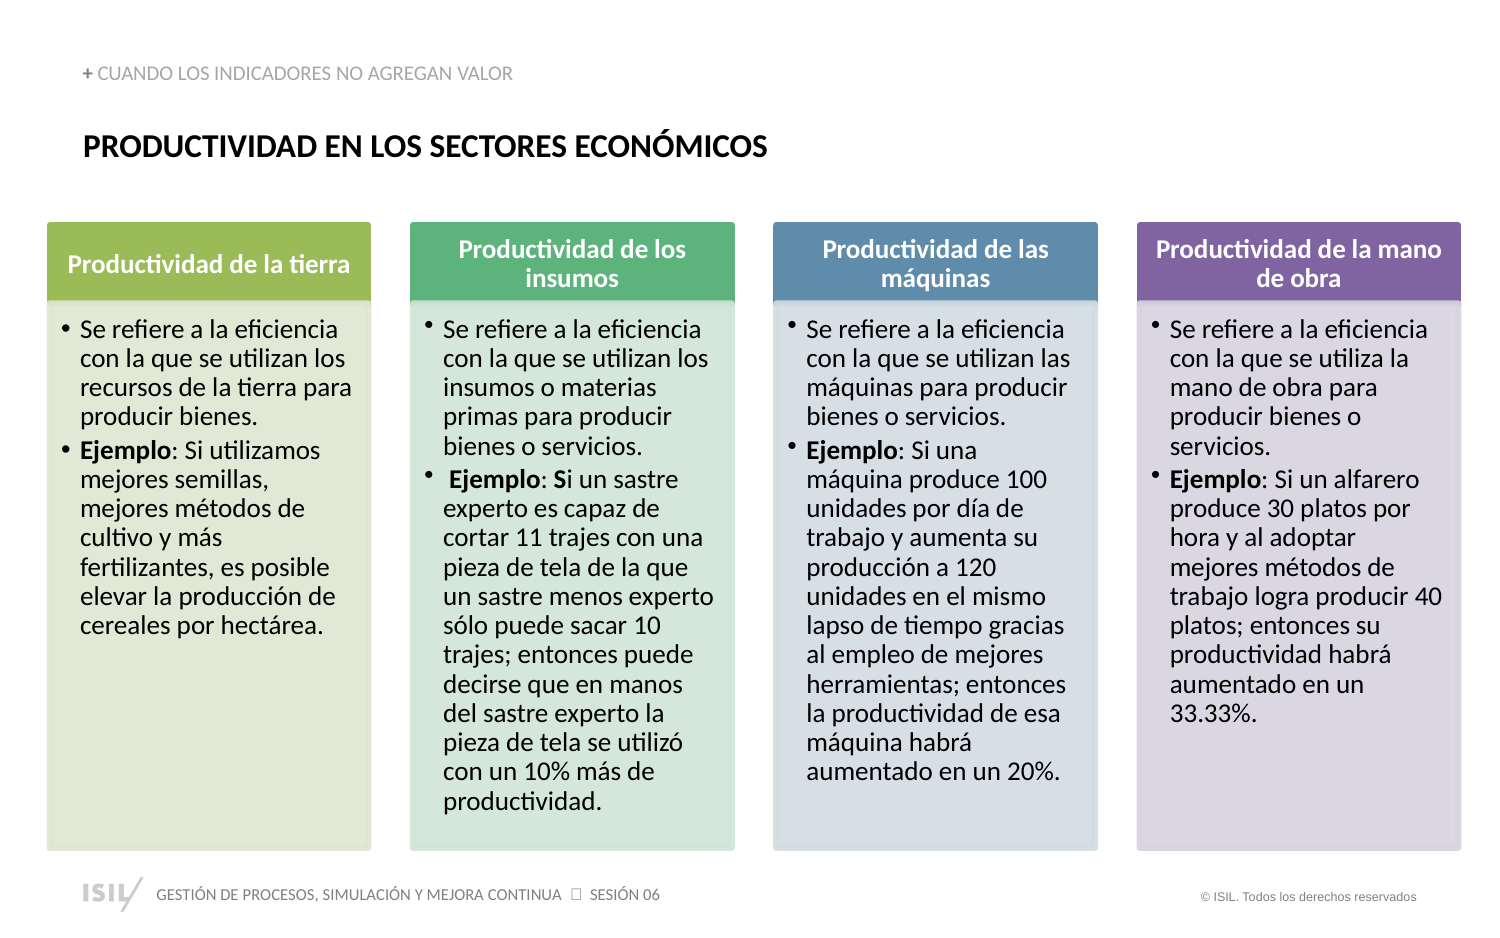

+ CUANDO LOS INDICADORES NO AGREGAN VALOR
PRODUCTIVIDAD EN LOS SECTORES ECONÓMICOS
Productividad de la tierra
Se refiere a la eficiencia con la que se utilizan los recursos de la tierra para producir bienes.
Ejemplo: Si utilizamos mejores semillas, mejores métodos de cultivo y más fertilizantes, es posible elevar la producción de cereales por hectárea.
Productividad de los insumos
Se refiere a la eficiencia con la que se utilizan los insumos o materias primas para producir bienes o servicios.
 Ejemplo: Si un sastre experto es capaz de cortar 11 trajes con una pieza de tela de la que un sastre menos experto sólo puede sacar 10 trajes; entonces puede decirse que en manos del sastre experto la pieza de tela se utilizó con un 10% más de productividad.
Productividad de las máquinas
Se refiere a la eficiencia con la que se utilizan las máquinas para producir bienes o servicios.
Ejemplo: Si una máquina produce 100 unidades por día de trabajo y aumenta su producción a 120 unidades en el mismo lapso de tiempo gracias al empleo de mejores herramientas; entonces la productividad de esa máquina habrá aumentado en un 20%.
Productividad de la mano de obra
Se refiere a la eficiencia con la que se utiliza la mano de obra para producir bienes o servicios.
Ejemplo: Si un alfarero produce 30 platos por hora y al adoptar mejores métodos de trabajo logra producir 40 platos; entonces su productividad habrá aumentado en un 33.33%.